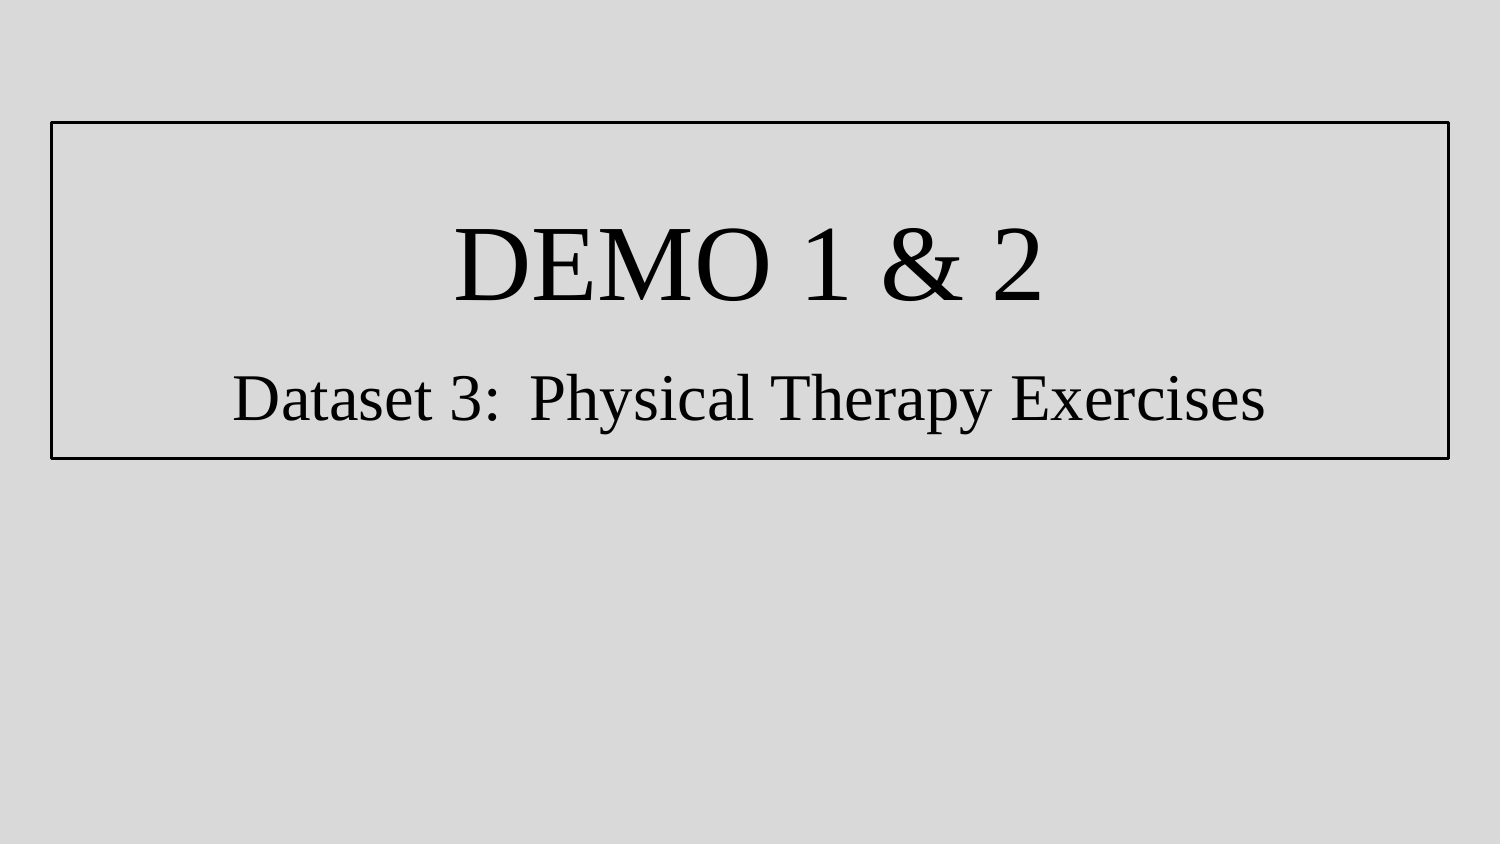

# DEMO 1 & 2
Dataset 3: Physical Therapy Exercises